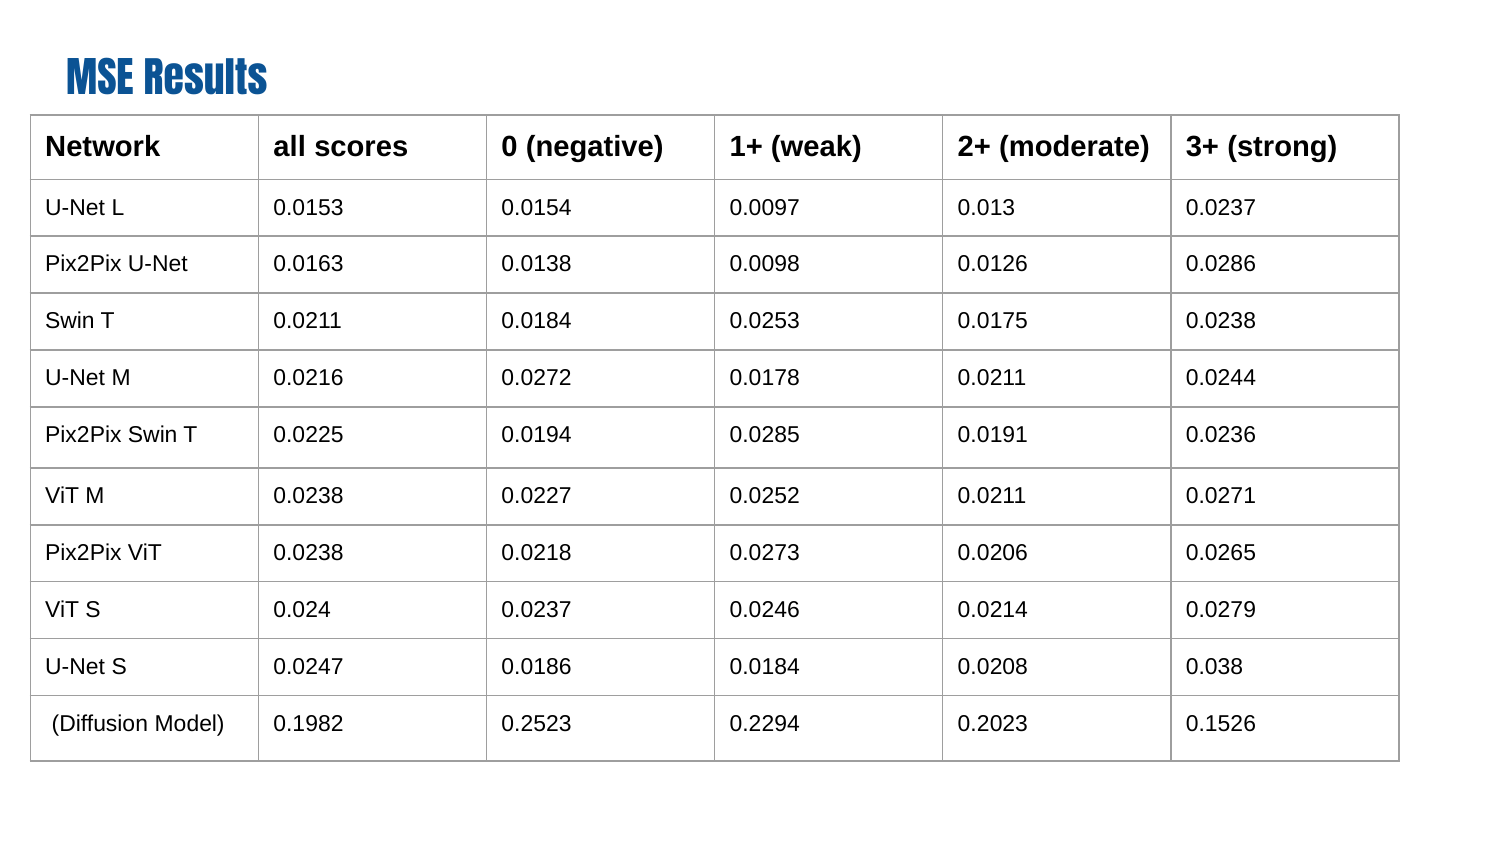

# MSE Results
| Network | all scores | 0 (negative) | 1+ (weak) | 2+ (moderate) | 3+ (strong) |
| --- | --- | --- | --- | --- | --- |
| U-Net L | 0.0153 | 0.0154 | 0.0097 | 0.013 | 0.0237 |
| Pix2Pix U-Net | 0.0163 | 0.0138 | 0.0098 | 0.0126 | 0.0286 |
| Swin T | 0.0211 | 0.0184 | 0.0253 | 0.0175 | 0.0238 |
| U-Net M | 0.0216 | 0.0272 | 0.0178 | 0.0211 | 0.0244 |
| Pix2Pix Swin T | 0.0225 | 0.0194 | 0.0285 | 0.0191 | 0.0236 |
| ViT M | 0.0238 | 0.0227 | 0.0252 | 0.0211 | 0.0271 |
| Pix2Pix ViT | 0.0238 | 0.0218 | 0.0273 | 0.0206 | 0.0265 |
| ViT S | 0.024 | 0.0237 | 0.0246 | 0.0214 | 0.0279 |
| U-Net S | 0.0247 | 0.0186 | 0.0184 | 0.0208 | 0.038 |
| (Diffusion Model) | 0.1982 | 0.2523 | 0.2294 | 0.2023 | 0.1526 |